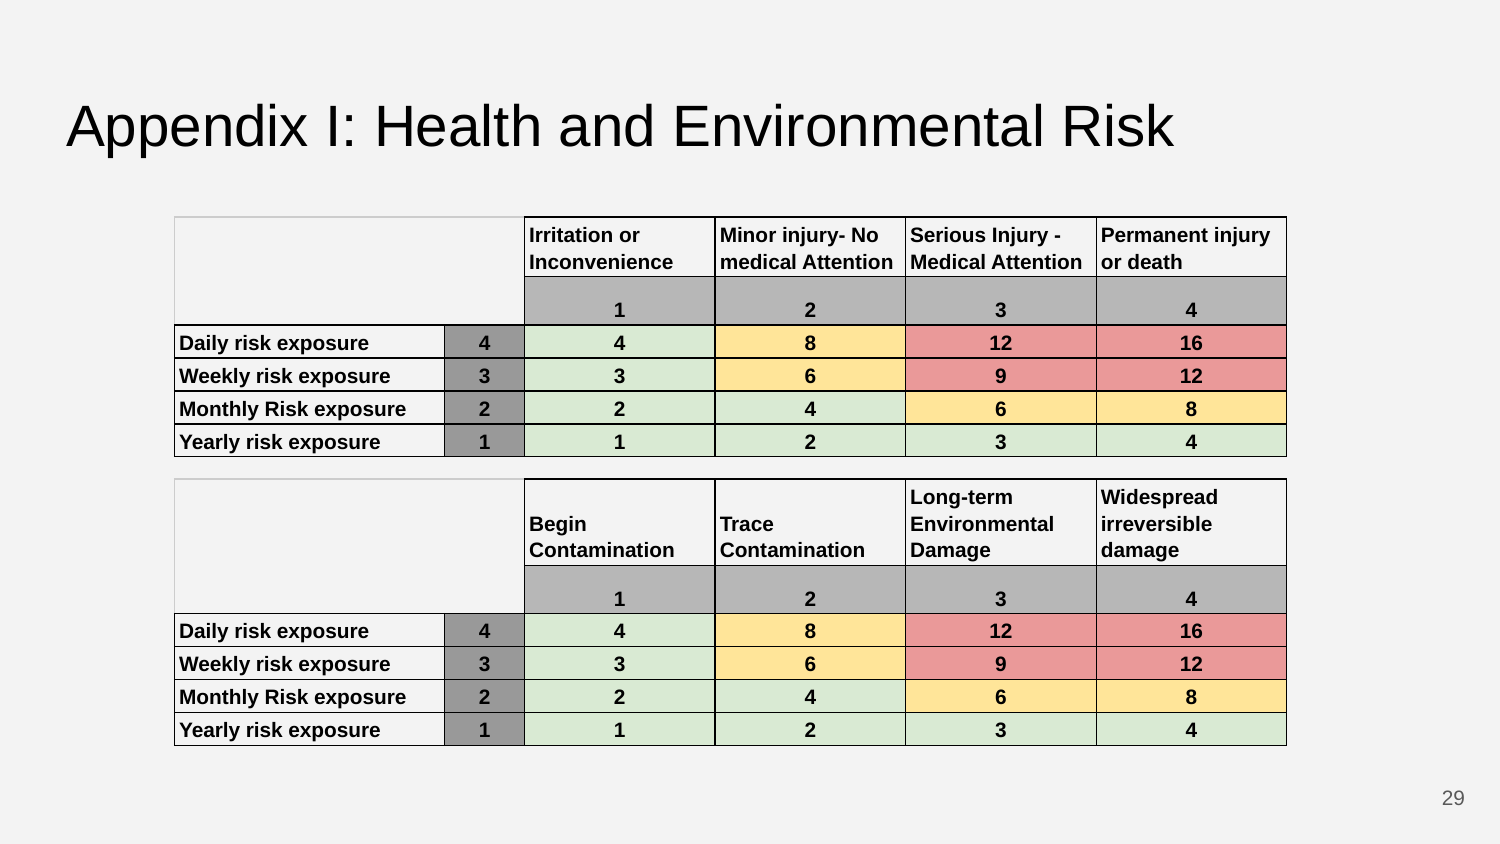

# Appendix I: Health and Environmental Risk
|  |  | Irritation or Inconvenience | Minor injury- No medical Attention | Serious Injury - Medical Attention | Permanent injury or death |
| --- | --- | --- | --- | --- | --- |
|  |  | 1 | 2 | 3 | 4 |
| Daily risk exposure | 4 | 4 | 8 | 12 | 16 |
| Weekly risk exposure | 3 | 3 | 6 | 9 | 12 |
| Monthly Risk exposure | 2 | 2 | 4 | 6 | 8 |
| Yearly risk exposure | 1 | 1 | 2 | 3 | 4 |
|  |  | Begin Contamination | Trace Contamination | Long-term Environmental Damage | Widespread irreversible damage |
| --- | --- | --- | --- | --- | --- |
|  |  | 1 | 2 | 3 | 4 |
| Daily risk exposure | 4 | 4 | 8 | 12 | 16 |
| Weekly risk exposure | 3 | 3 | 6 | 9 | 12 |
| Monthly Risk exposure | 2 | 2 | 4 | 6 | 8 |
| Yearly risk exposure | 1 | 1 | 2 | 3 | 4 |
29